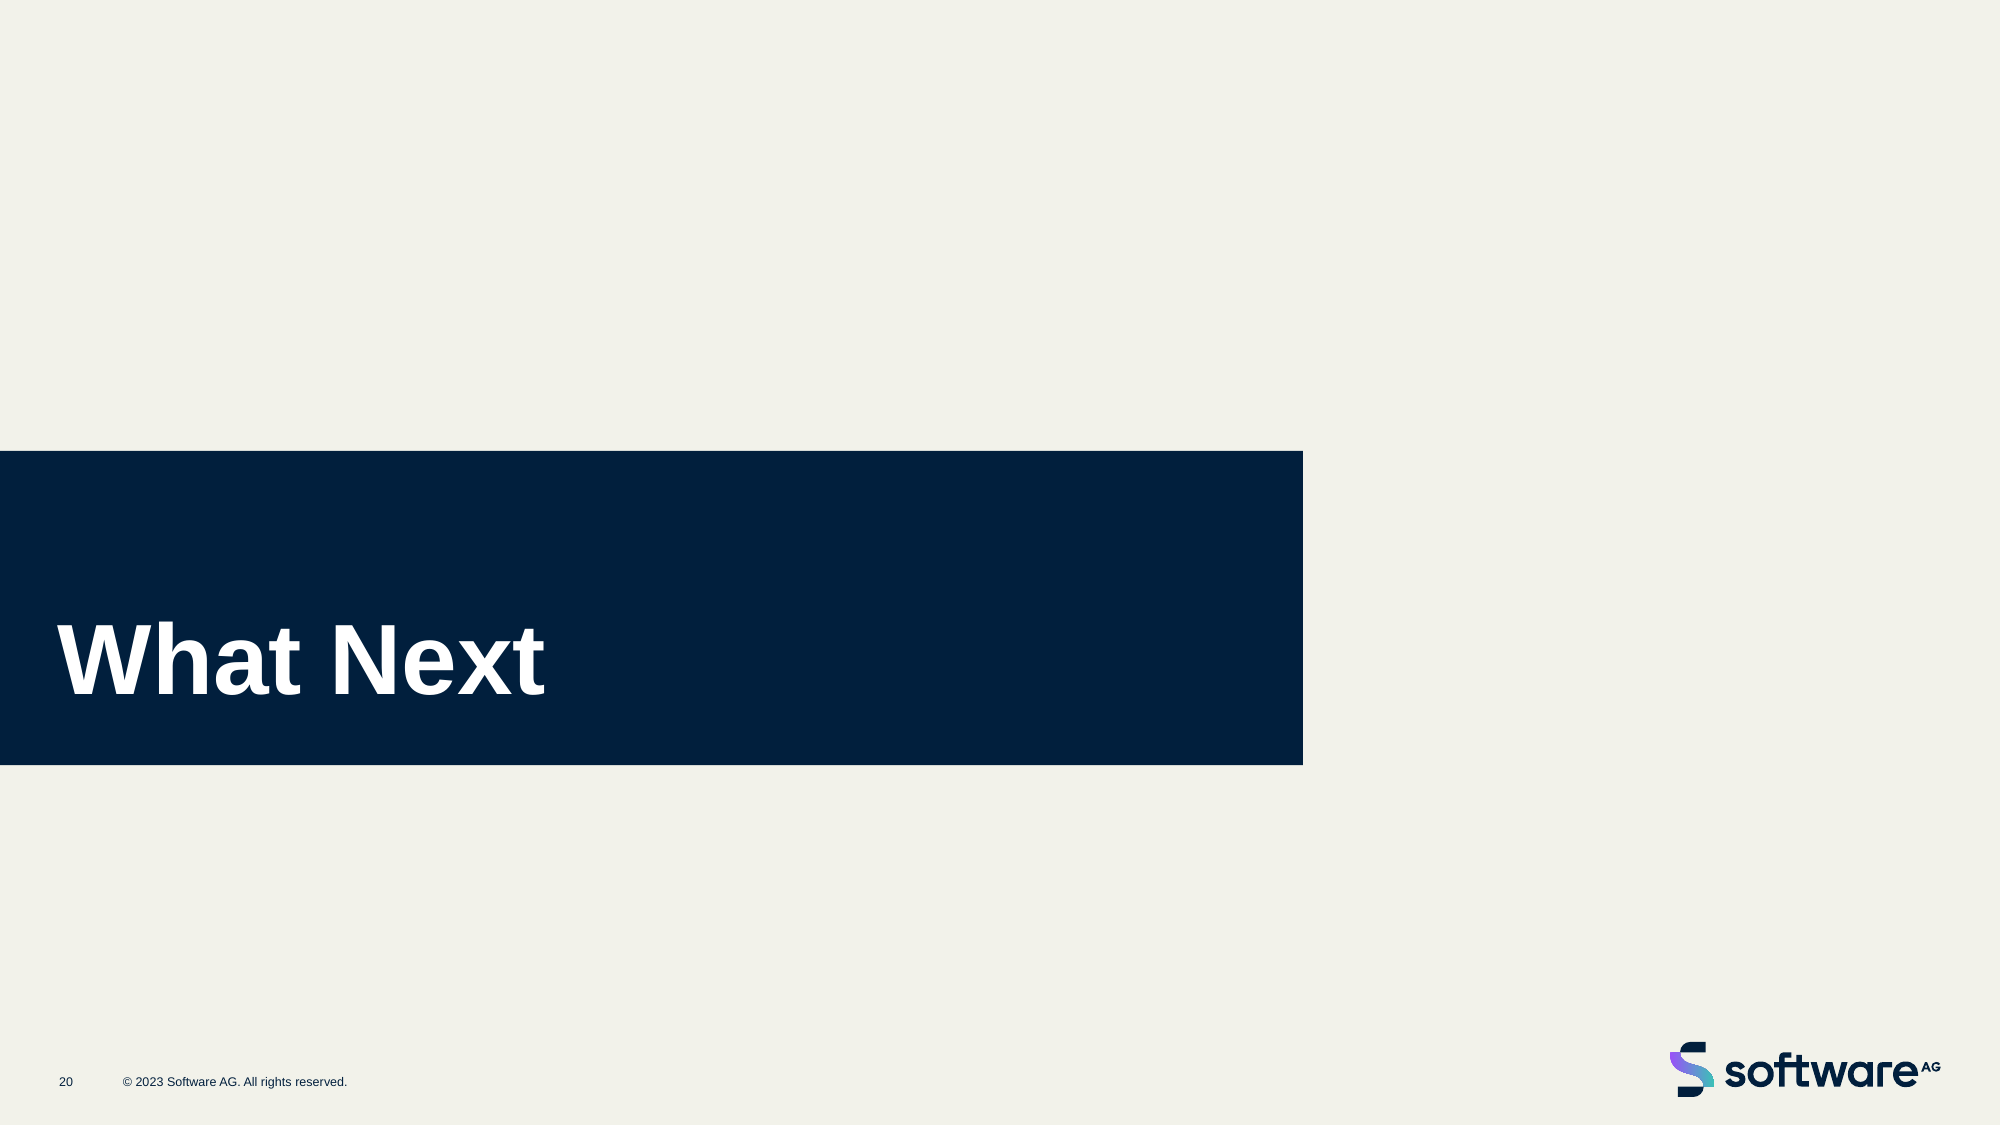

# What Next

20
© 2023 Software AG. All rights reserved.